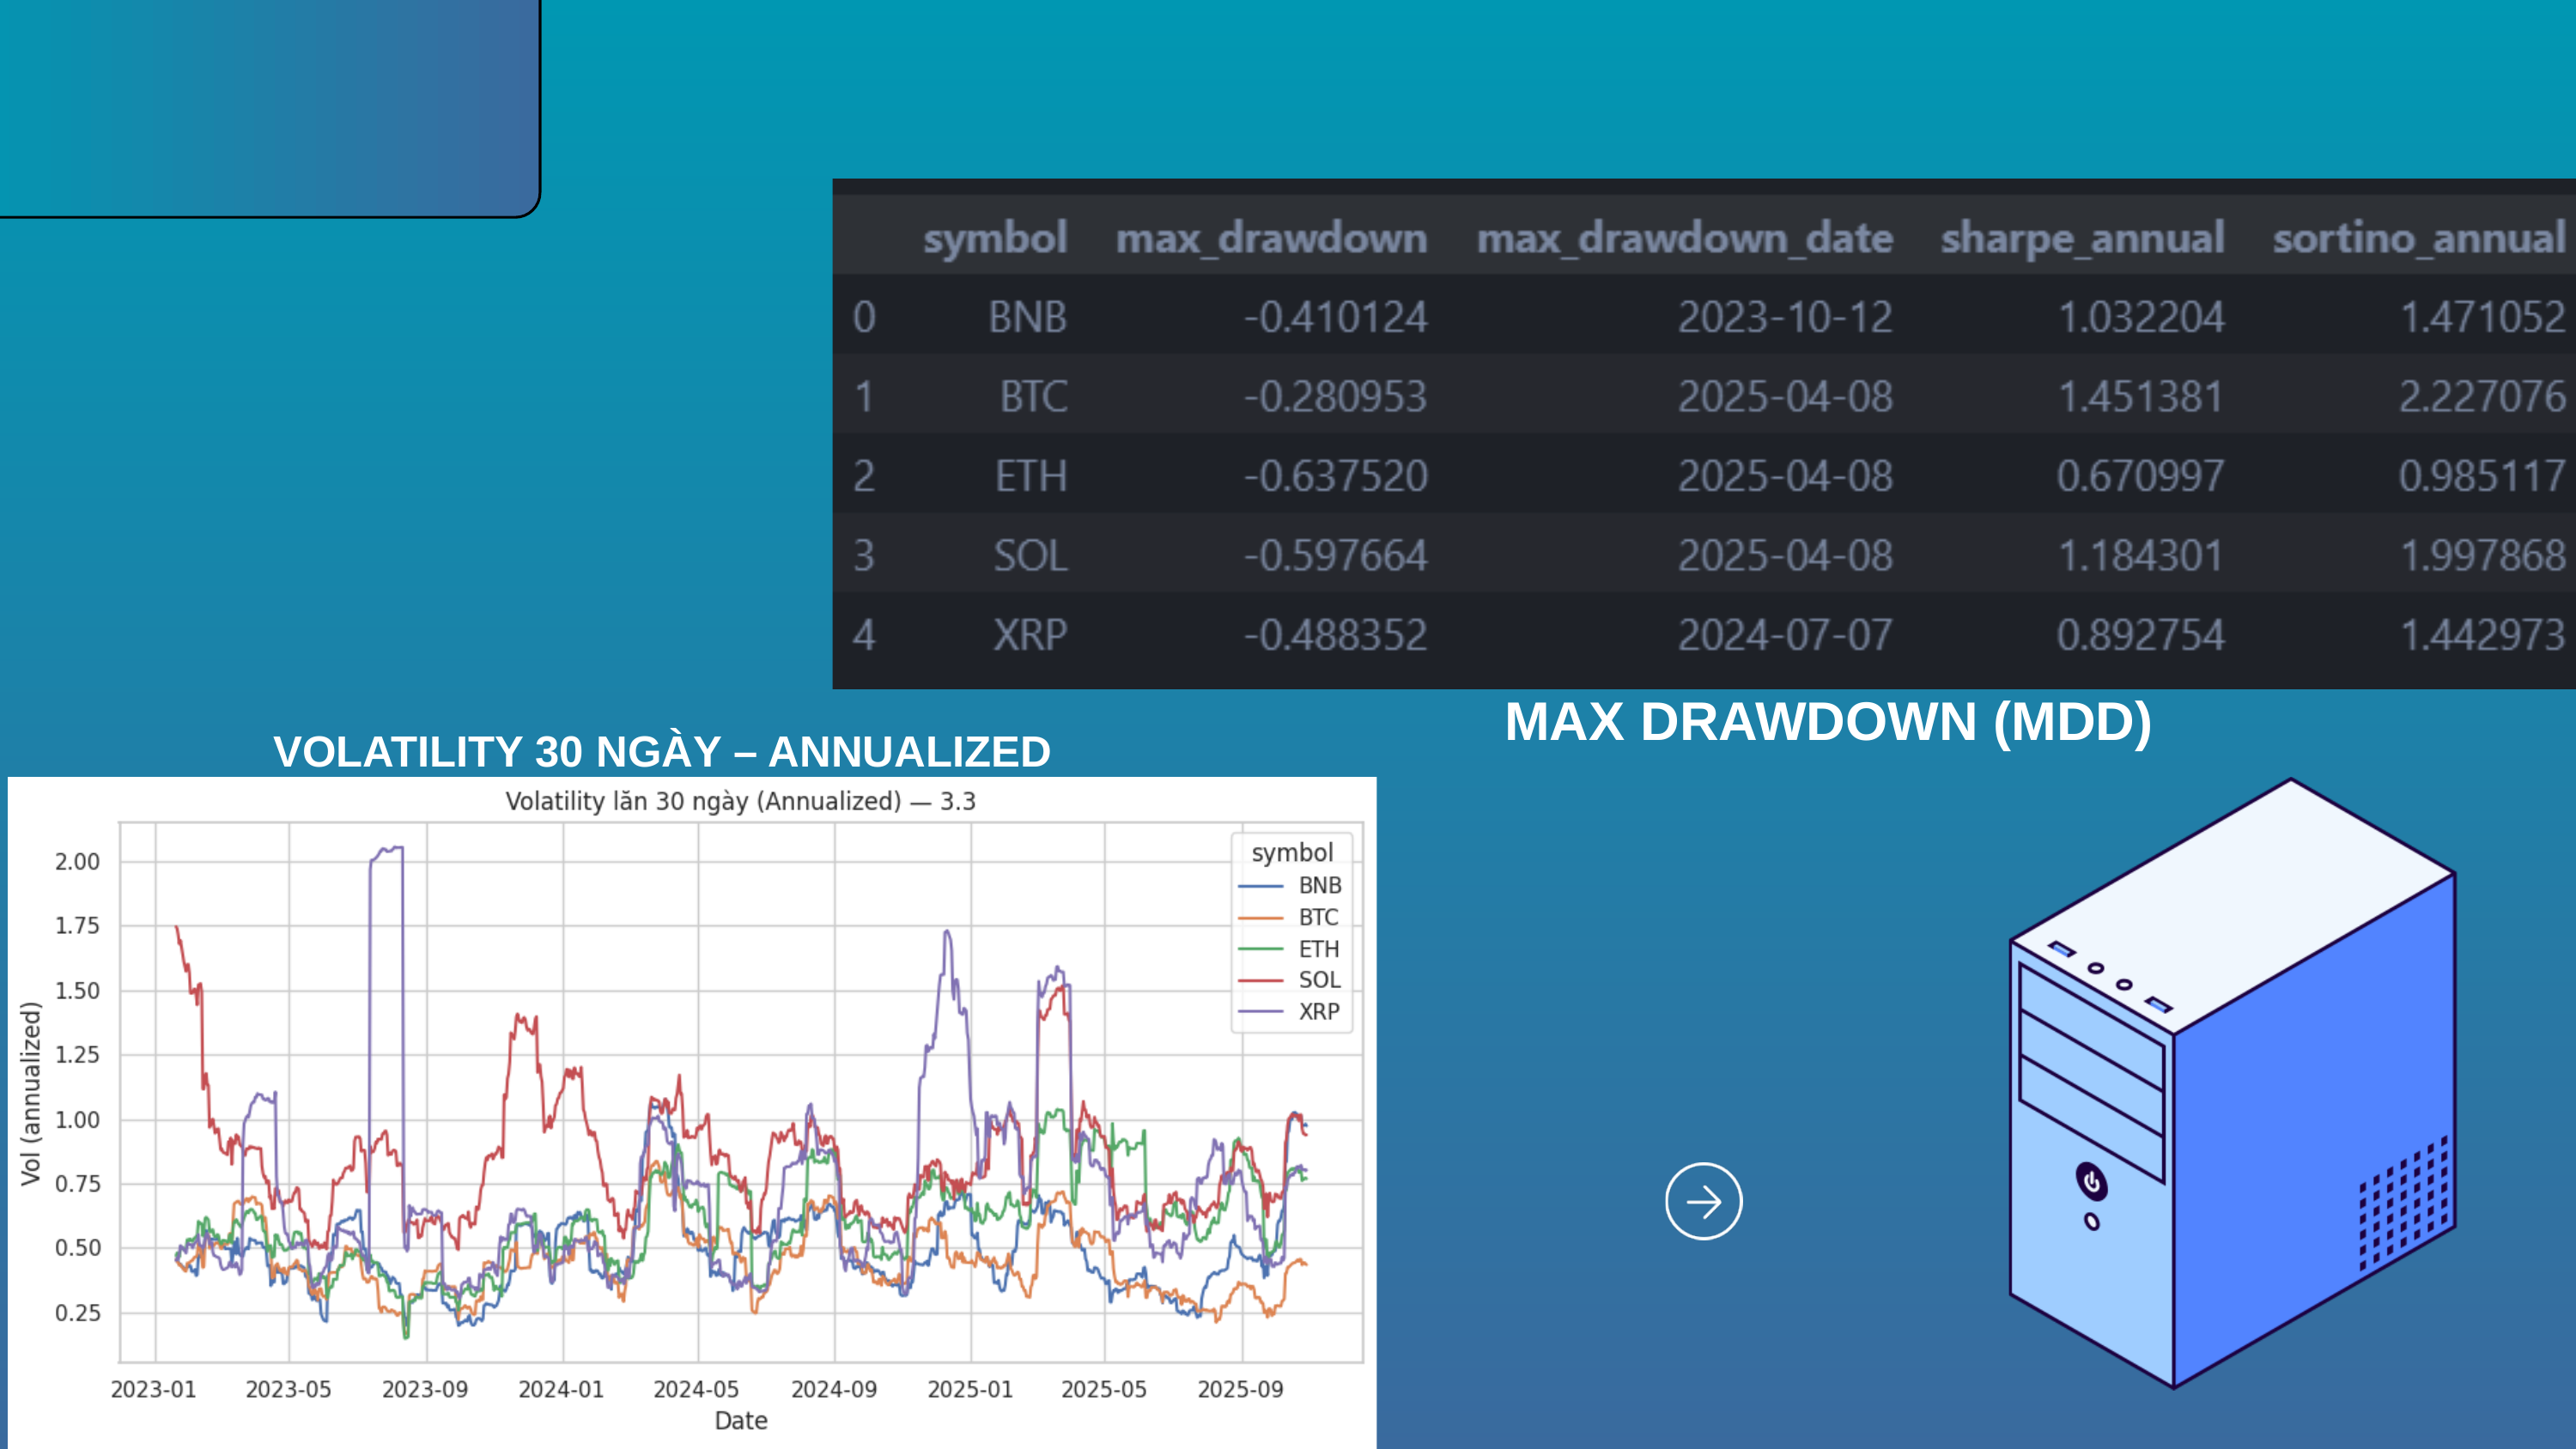

MAX DRAWDOWN (MDD)

VOLATILITY 30 NGÀY – ANNUALIZED